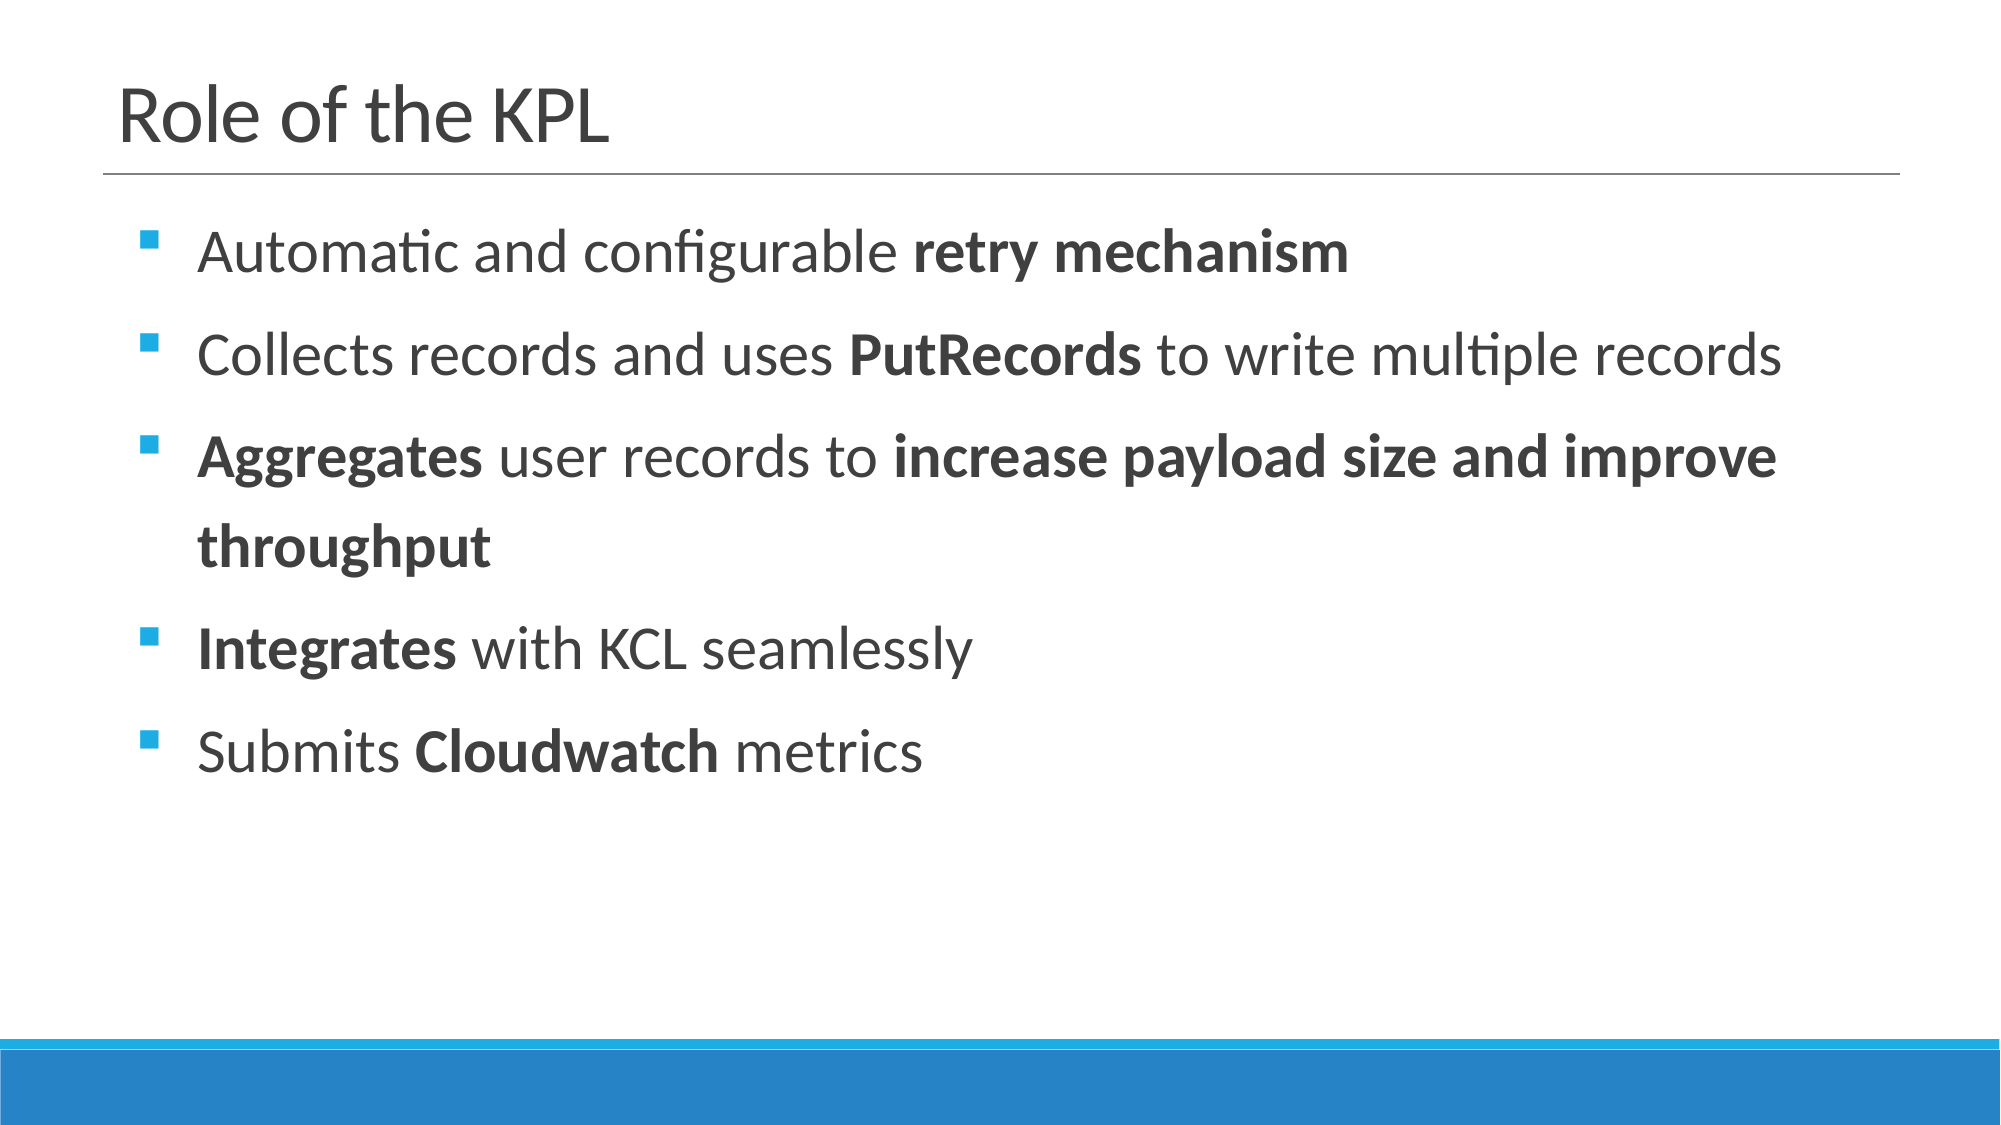

# Role of the KPL
Automatic and configurable retry mechanism
Collects records and uses PutRecords to write multiple records
Aggregates user records to increase payload size and improve throughput
Integrates with KCL seamlessly
Submits Cloudwatch metrics